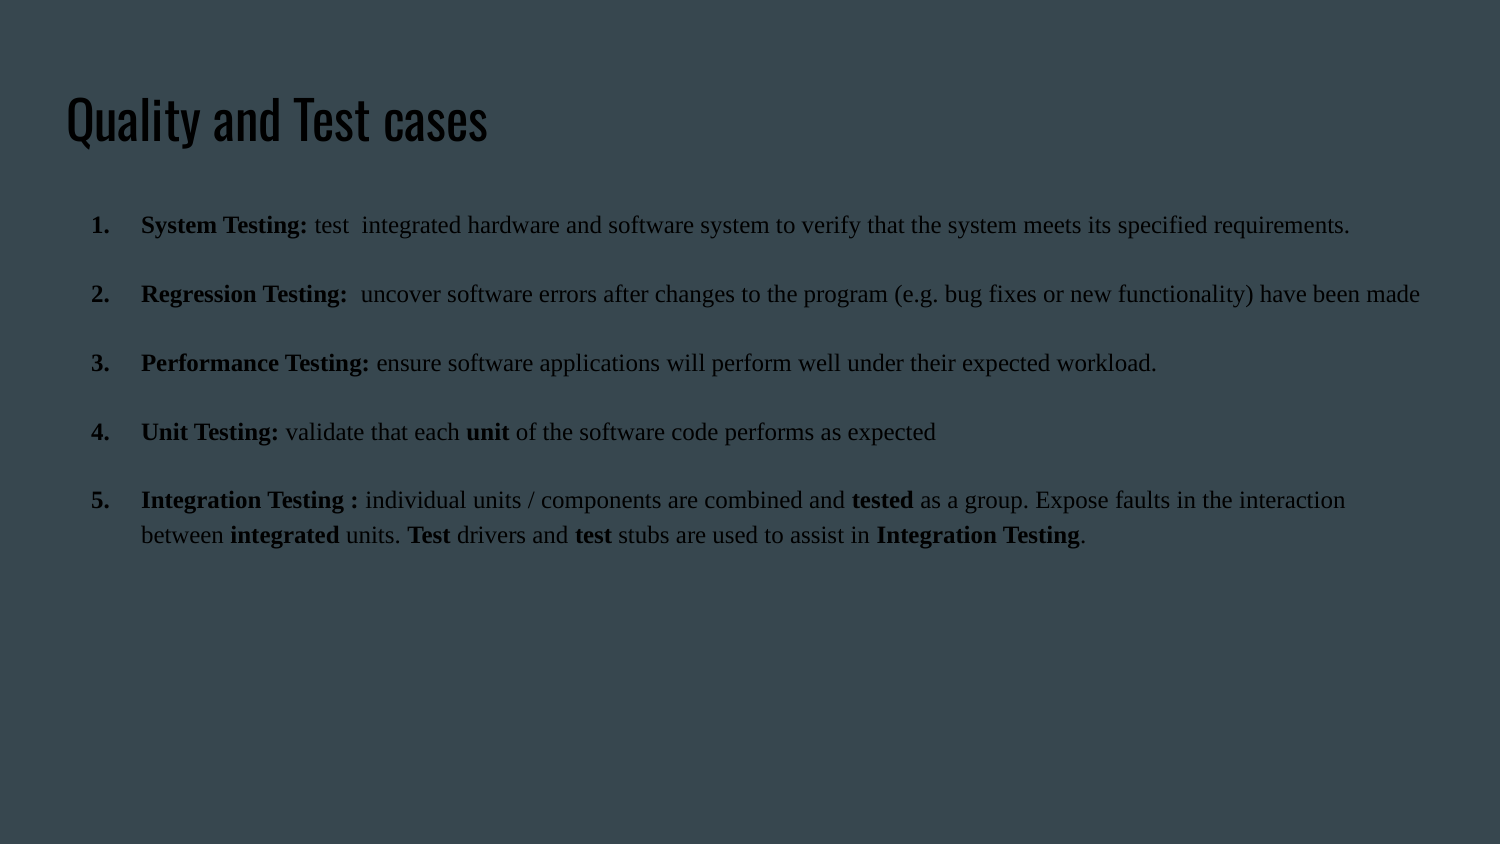

# Quality and Test cases
System Testing: test  integrated hardware and software system to verify that the system meets its specified requirements.

Regression Testing:  uncover software errors after changes to the program (e.g. bug fixes or new functionality) have been made

Performance Testing: ensure software applications will perform well under their expected workload.

Unit Testing: validate that each unit of the software code performs as expected

Integration Testing : individual units / components are combined and tested as a group. Expose faults in the interaction between integrated units. Test drivers and test stubs are used to assist in Integration Testing.